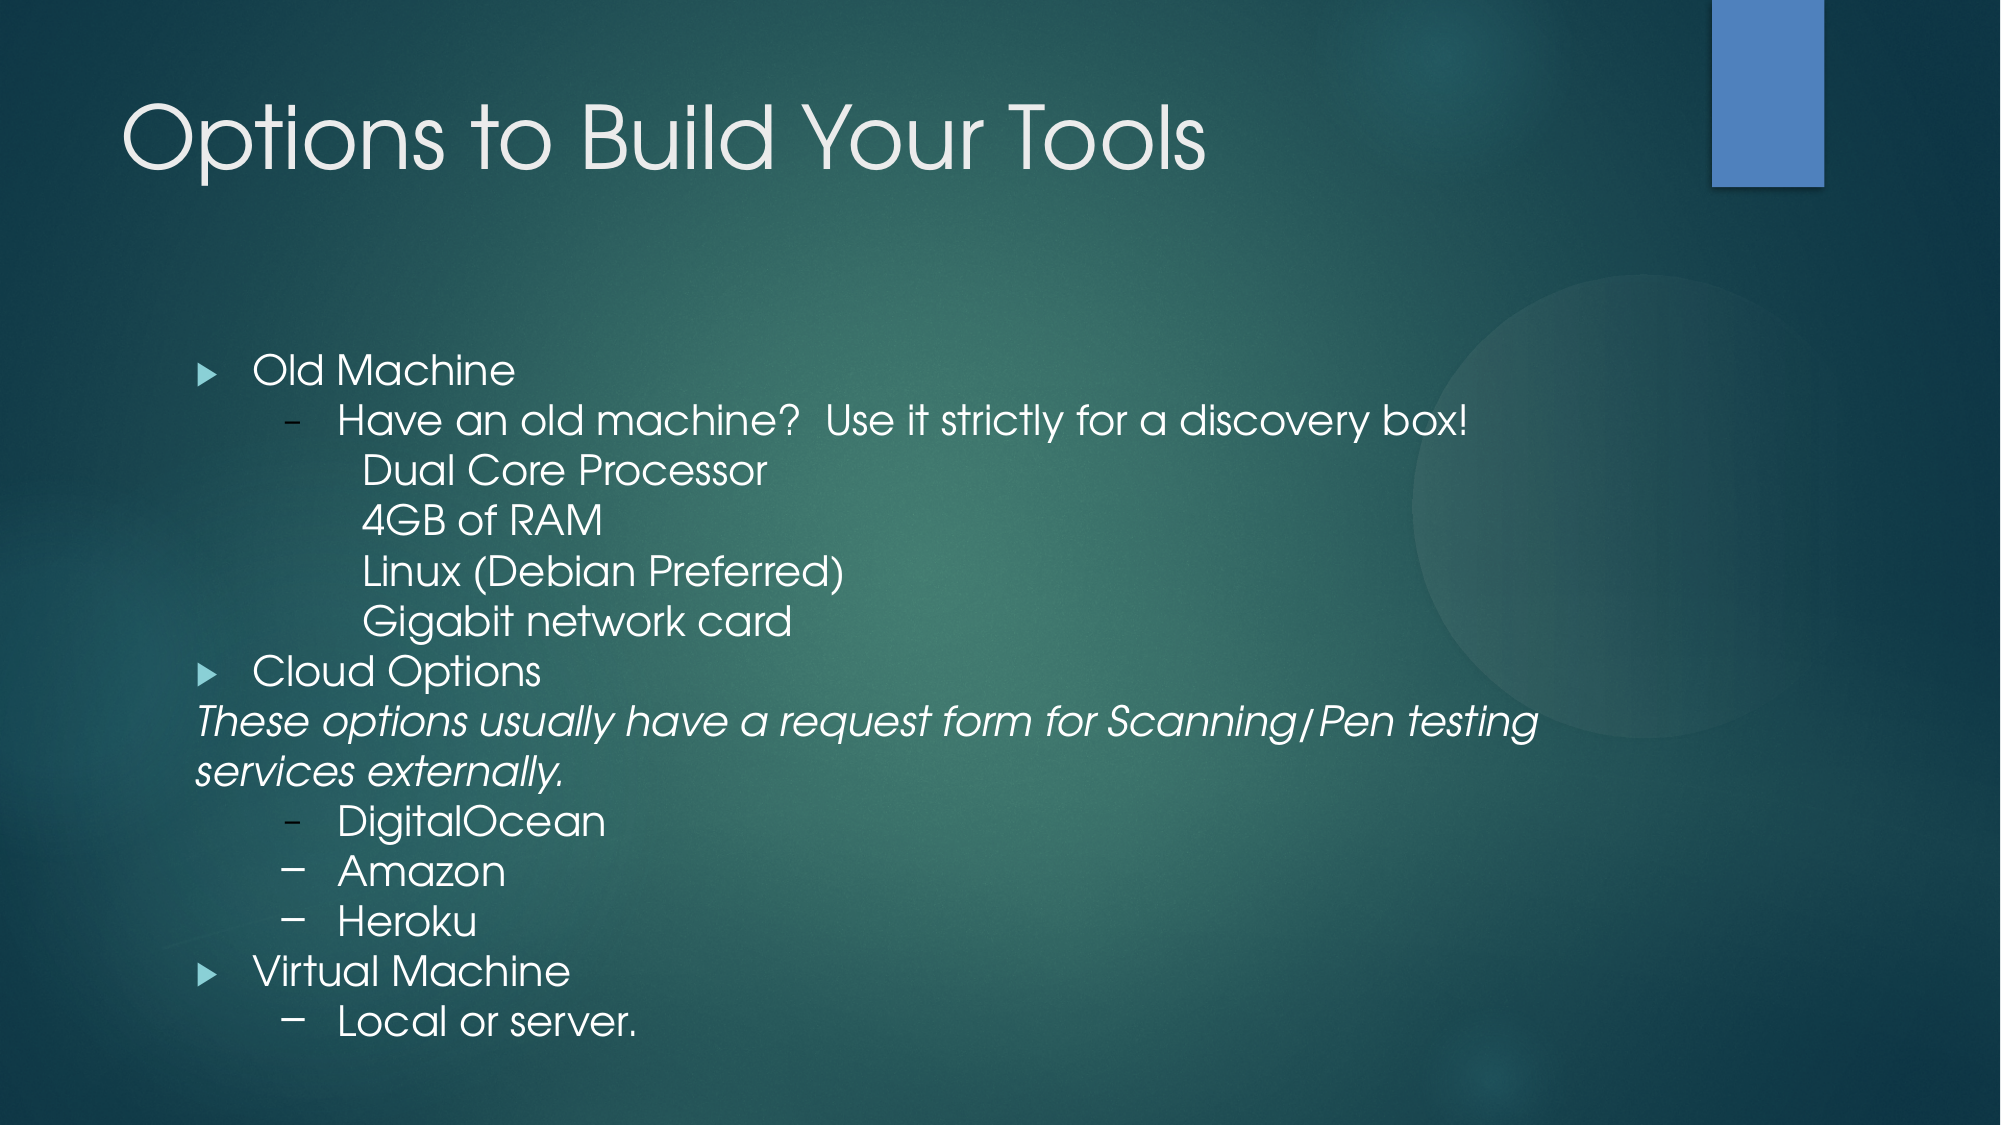

Options to Build Your Tools
Old Machine
Have an old machine?  Use it strictly for a discovery box!
Dual Core Processor
4GB of RAM
Linux (Debian Preferred)
Gigabit network card
Cloud Options
These options usually have a request form for Scanning/Pen testing services externally.
DigitalOcean
Amazon
Heroku
Virtual Machine
Local or server.